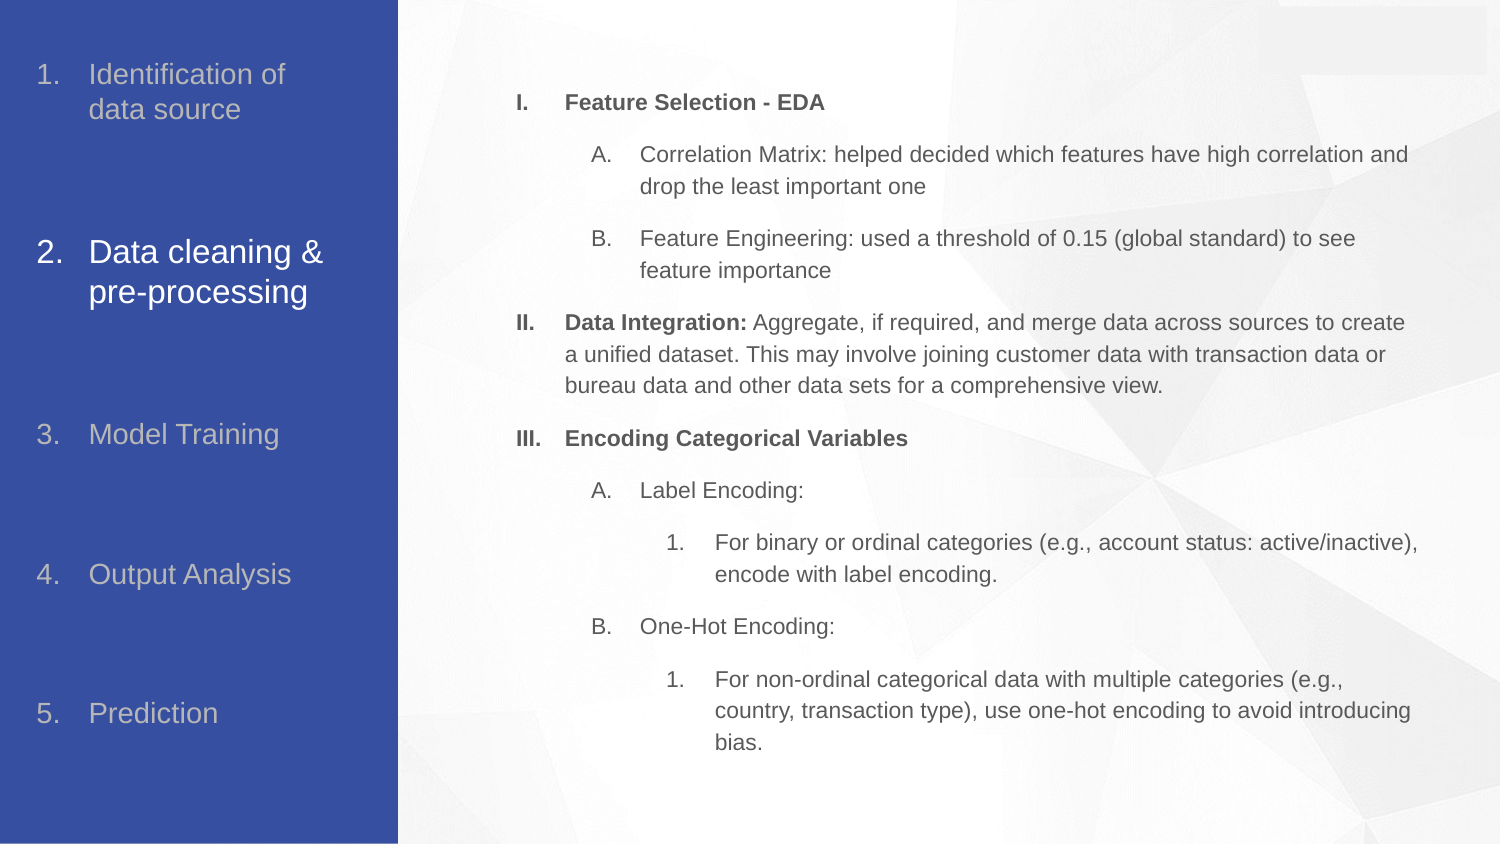

Identification of
data source
Data cleaning & pre-processing
Model Training
Output Analysis
Prediction
Feature Selection - EDA
Correlation Matrix: helped decided which features have high correlation and drop the least important one
Feature Engineering: used a threshold of 0.15 (global standard) to see feature importance
Data Integration: Aggregate, if required, and merge data across sources to create a unified dataset. This may involve joining customer data with transaction data or bureau data and other data sets for a comprehensive view.
Encoding Categorical Variables
Label Encoding:
For binary or ordinal categories (e.g., account status: active/inactive), encode with label encoding.
One-Hot Encoding:
For non-ordinal categorical data with multiple categories (e.g., country, transaction type), use one-hot encoding to avoid introducing bias.